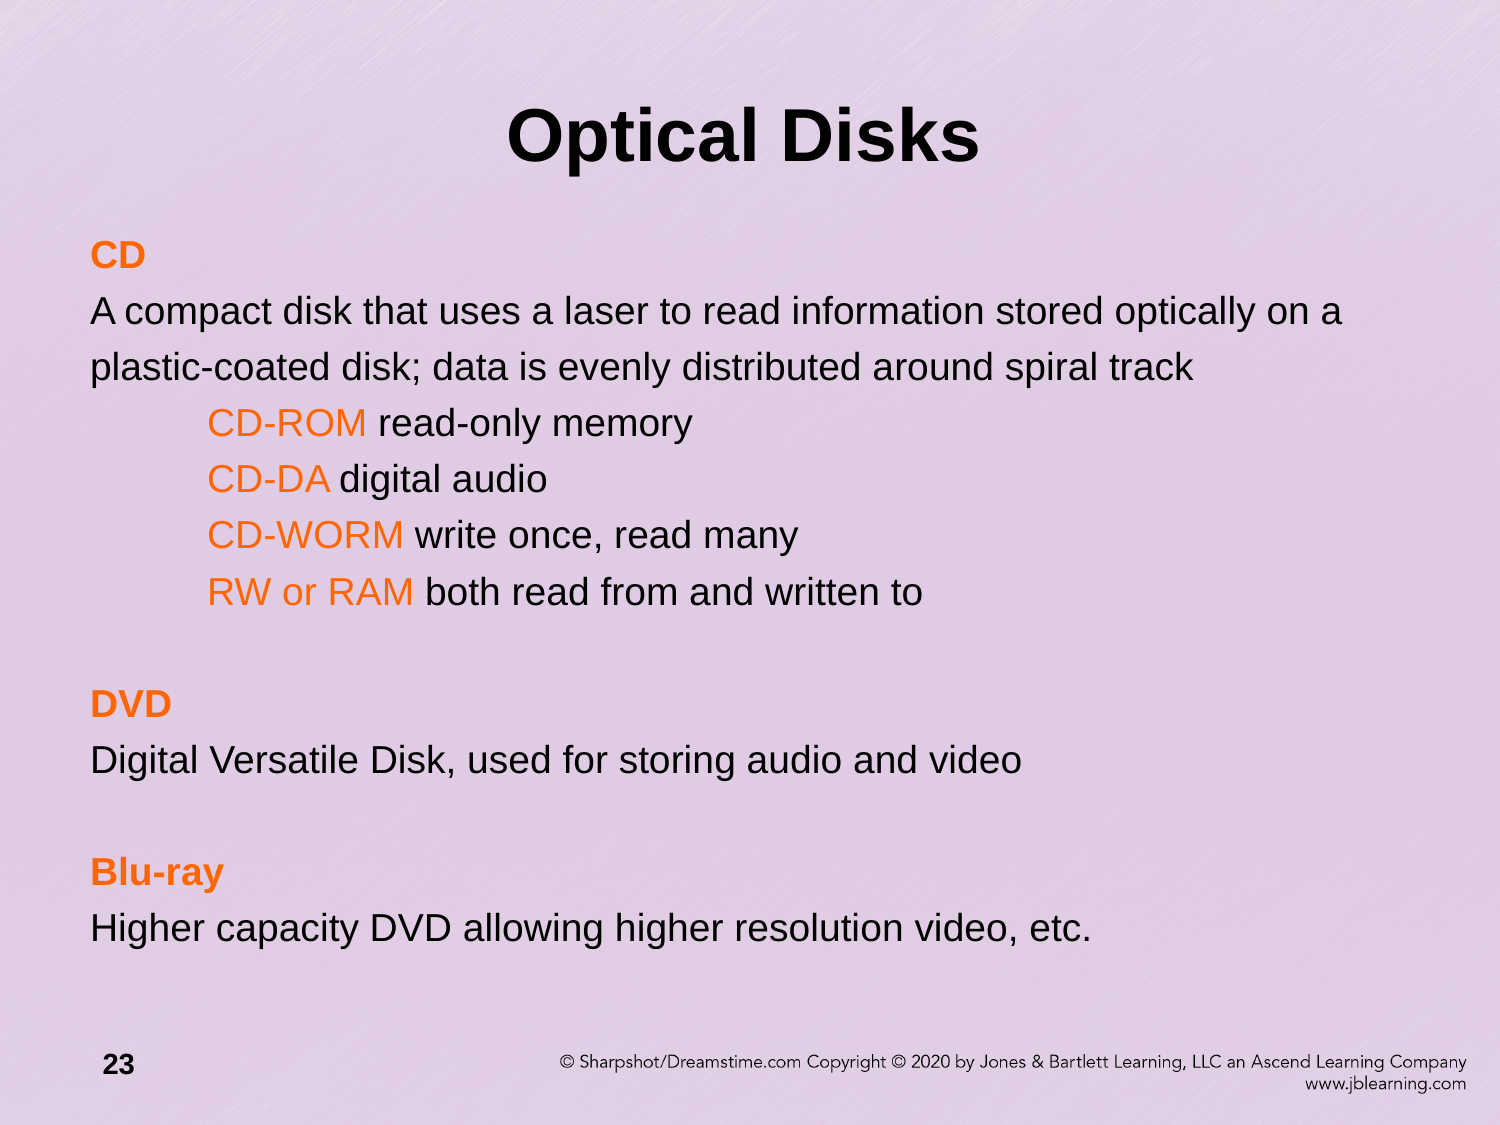

# Optical Disks
CD
A compact disk that uses a laser to read information stored optically on a plastic-coated disk; data is evenly distributed around spiral track
	CD-ROM read-only memory
	CD-DA digital audio
	CD-WORM write once, read many
	RW or RAM both read from and written to

DVD
Digital Versatile Disk, used for storing audio and video

Blu-ray
Higher capacity DVD allowing higher resolution video, etc.

23